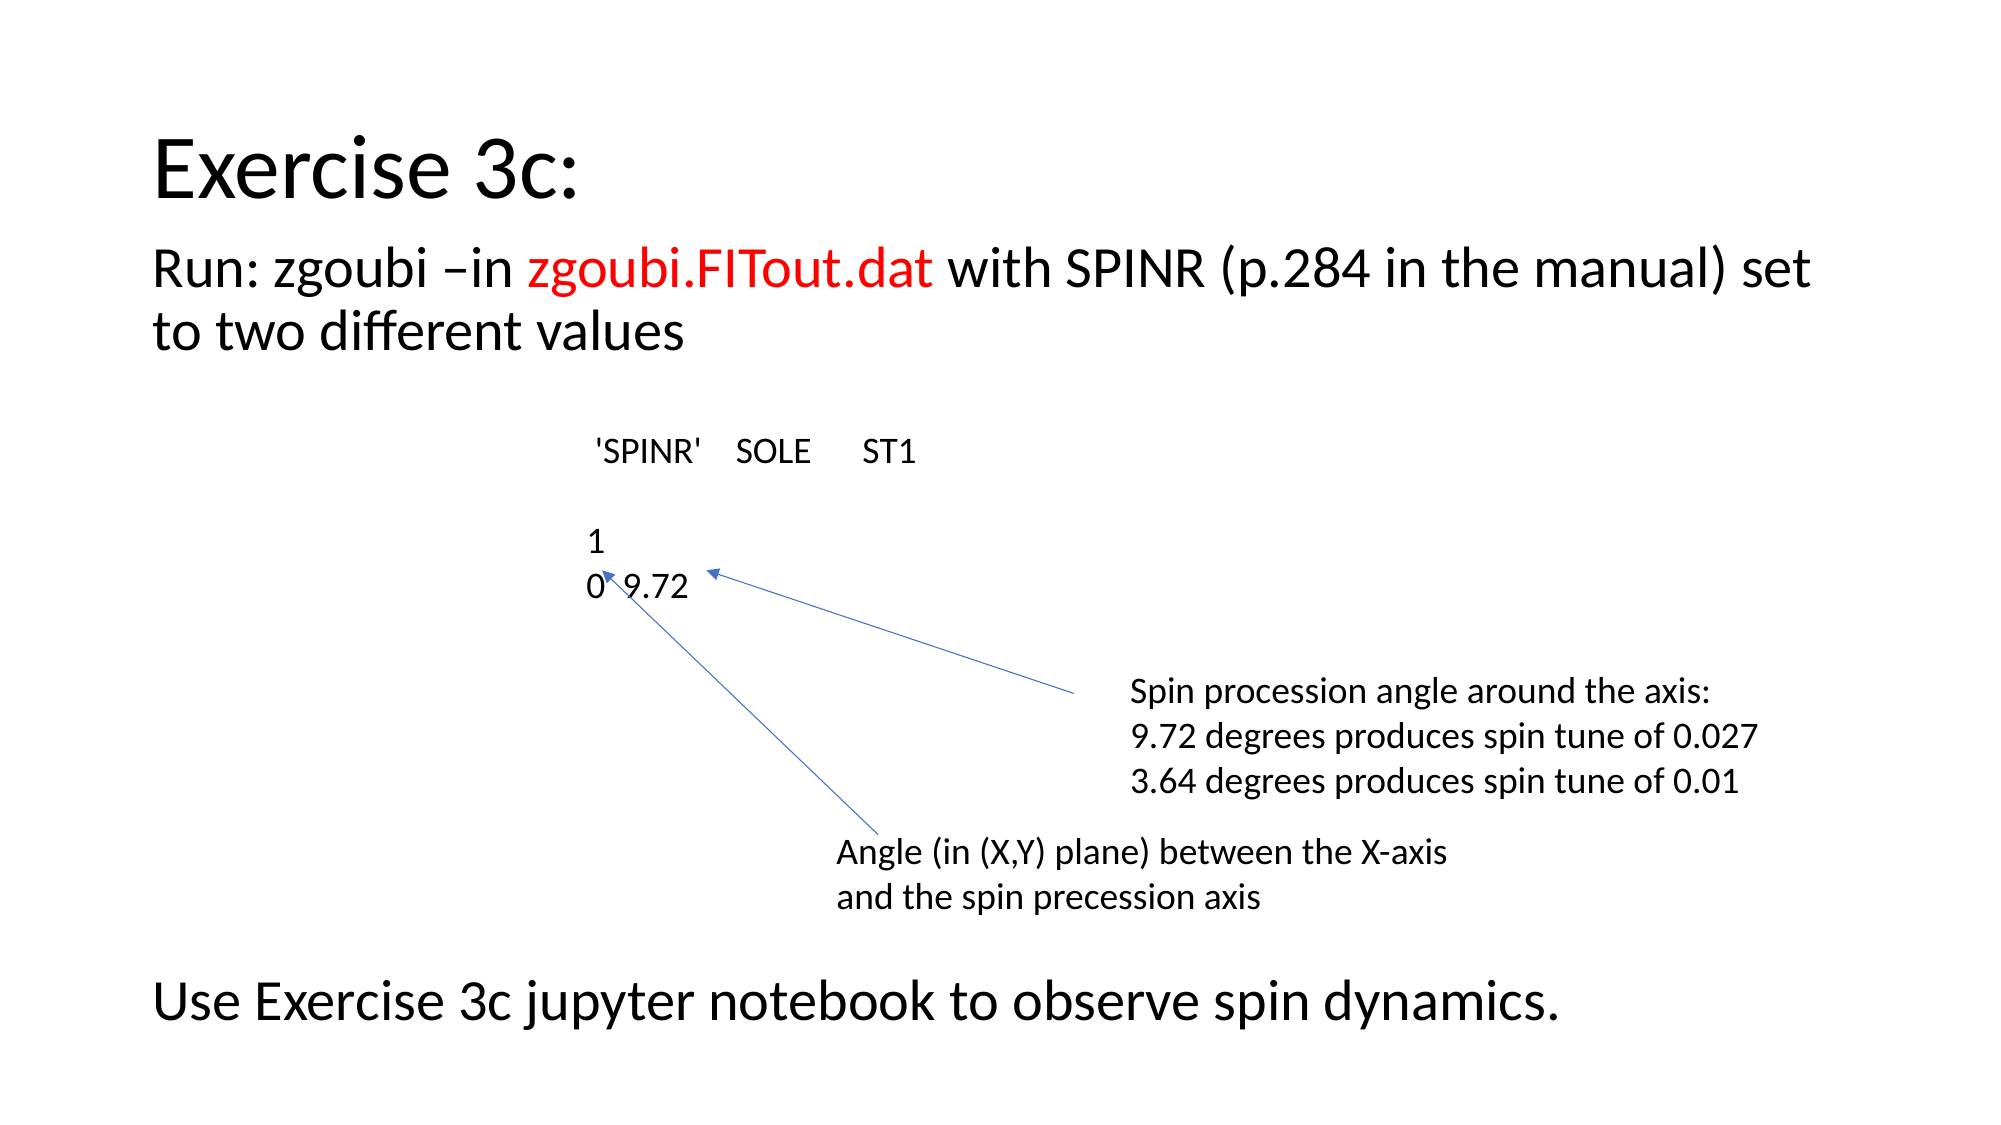

# Exercise 3c:
Run: zgoubi –in zgoubi.FITout.dat with SPINR (p.284 in the manual) set to two different values

Use Exercise 3c jupyter notebook to observe spin dynamics.

 'SPINR'    SOLE      ST1
1
0  9.72
Spin procession angle around the axis:
9.72 degrees produces spin tune of 0.027
3.64 degrees produces spin tune of 0.01
Angle (in (X,Y) plane) between the X-axis and the spin precession axis